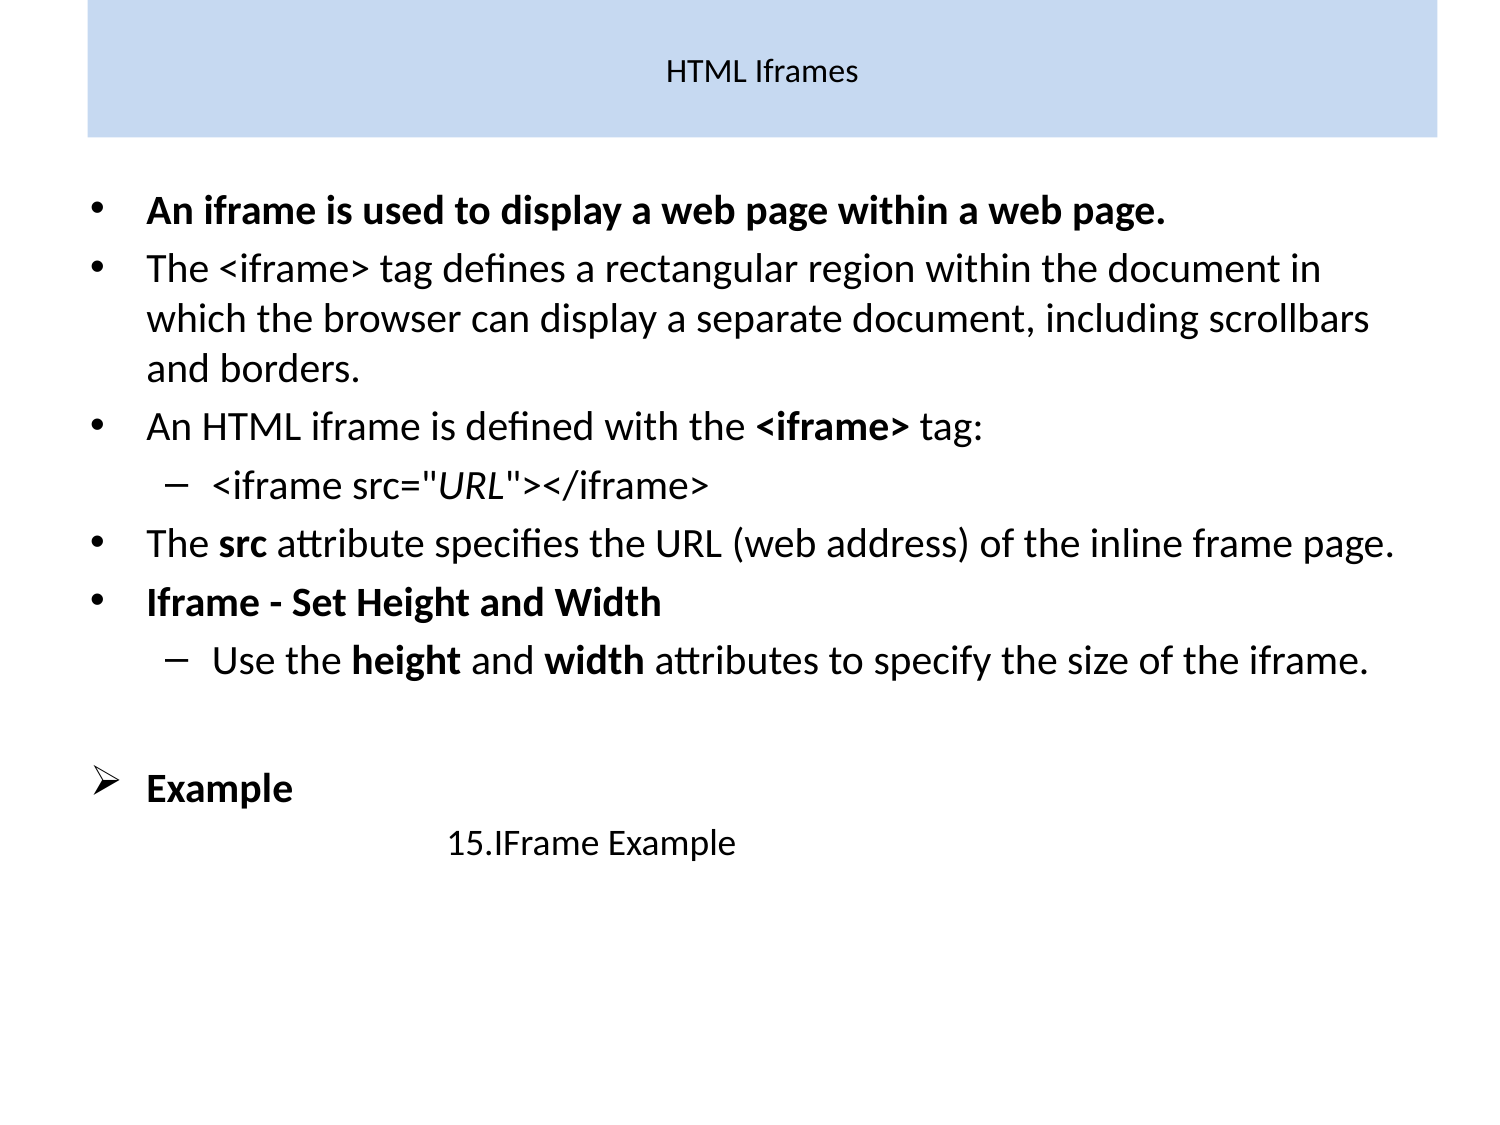

# HTML Iframes
An iframe is used to display a web page within a web page.
The <iframe> tag defines a rectangular region within the document in which the browser can display a separate document, including scrollbars and borders.
An HTML iframe is defined with the <iframe> tag:
<iframe src="URL"></iframe>
The src attribute specifies the URL (web address) of the inline frame page.
Iframe - Set Height and Width
Use the height and width attributes to specify the size of the iframe.

Example
			15.IFrame Example